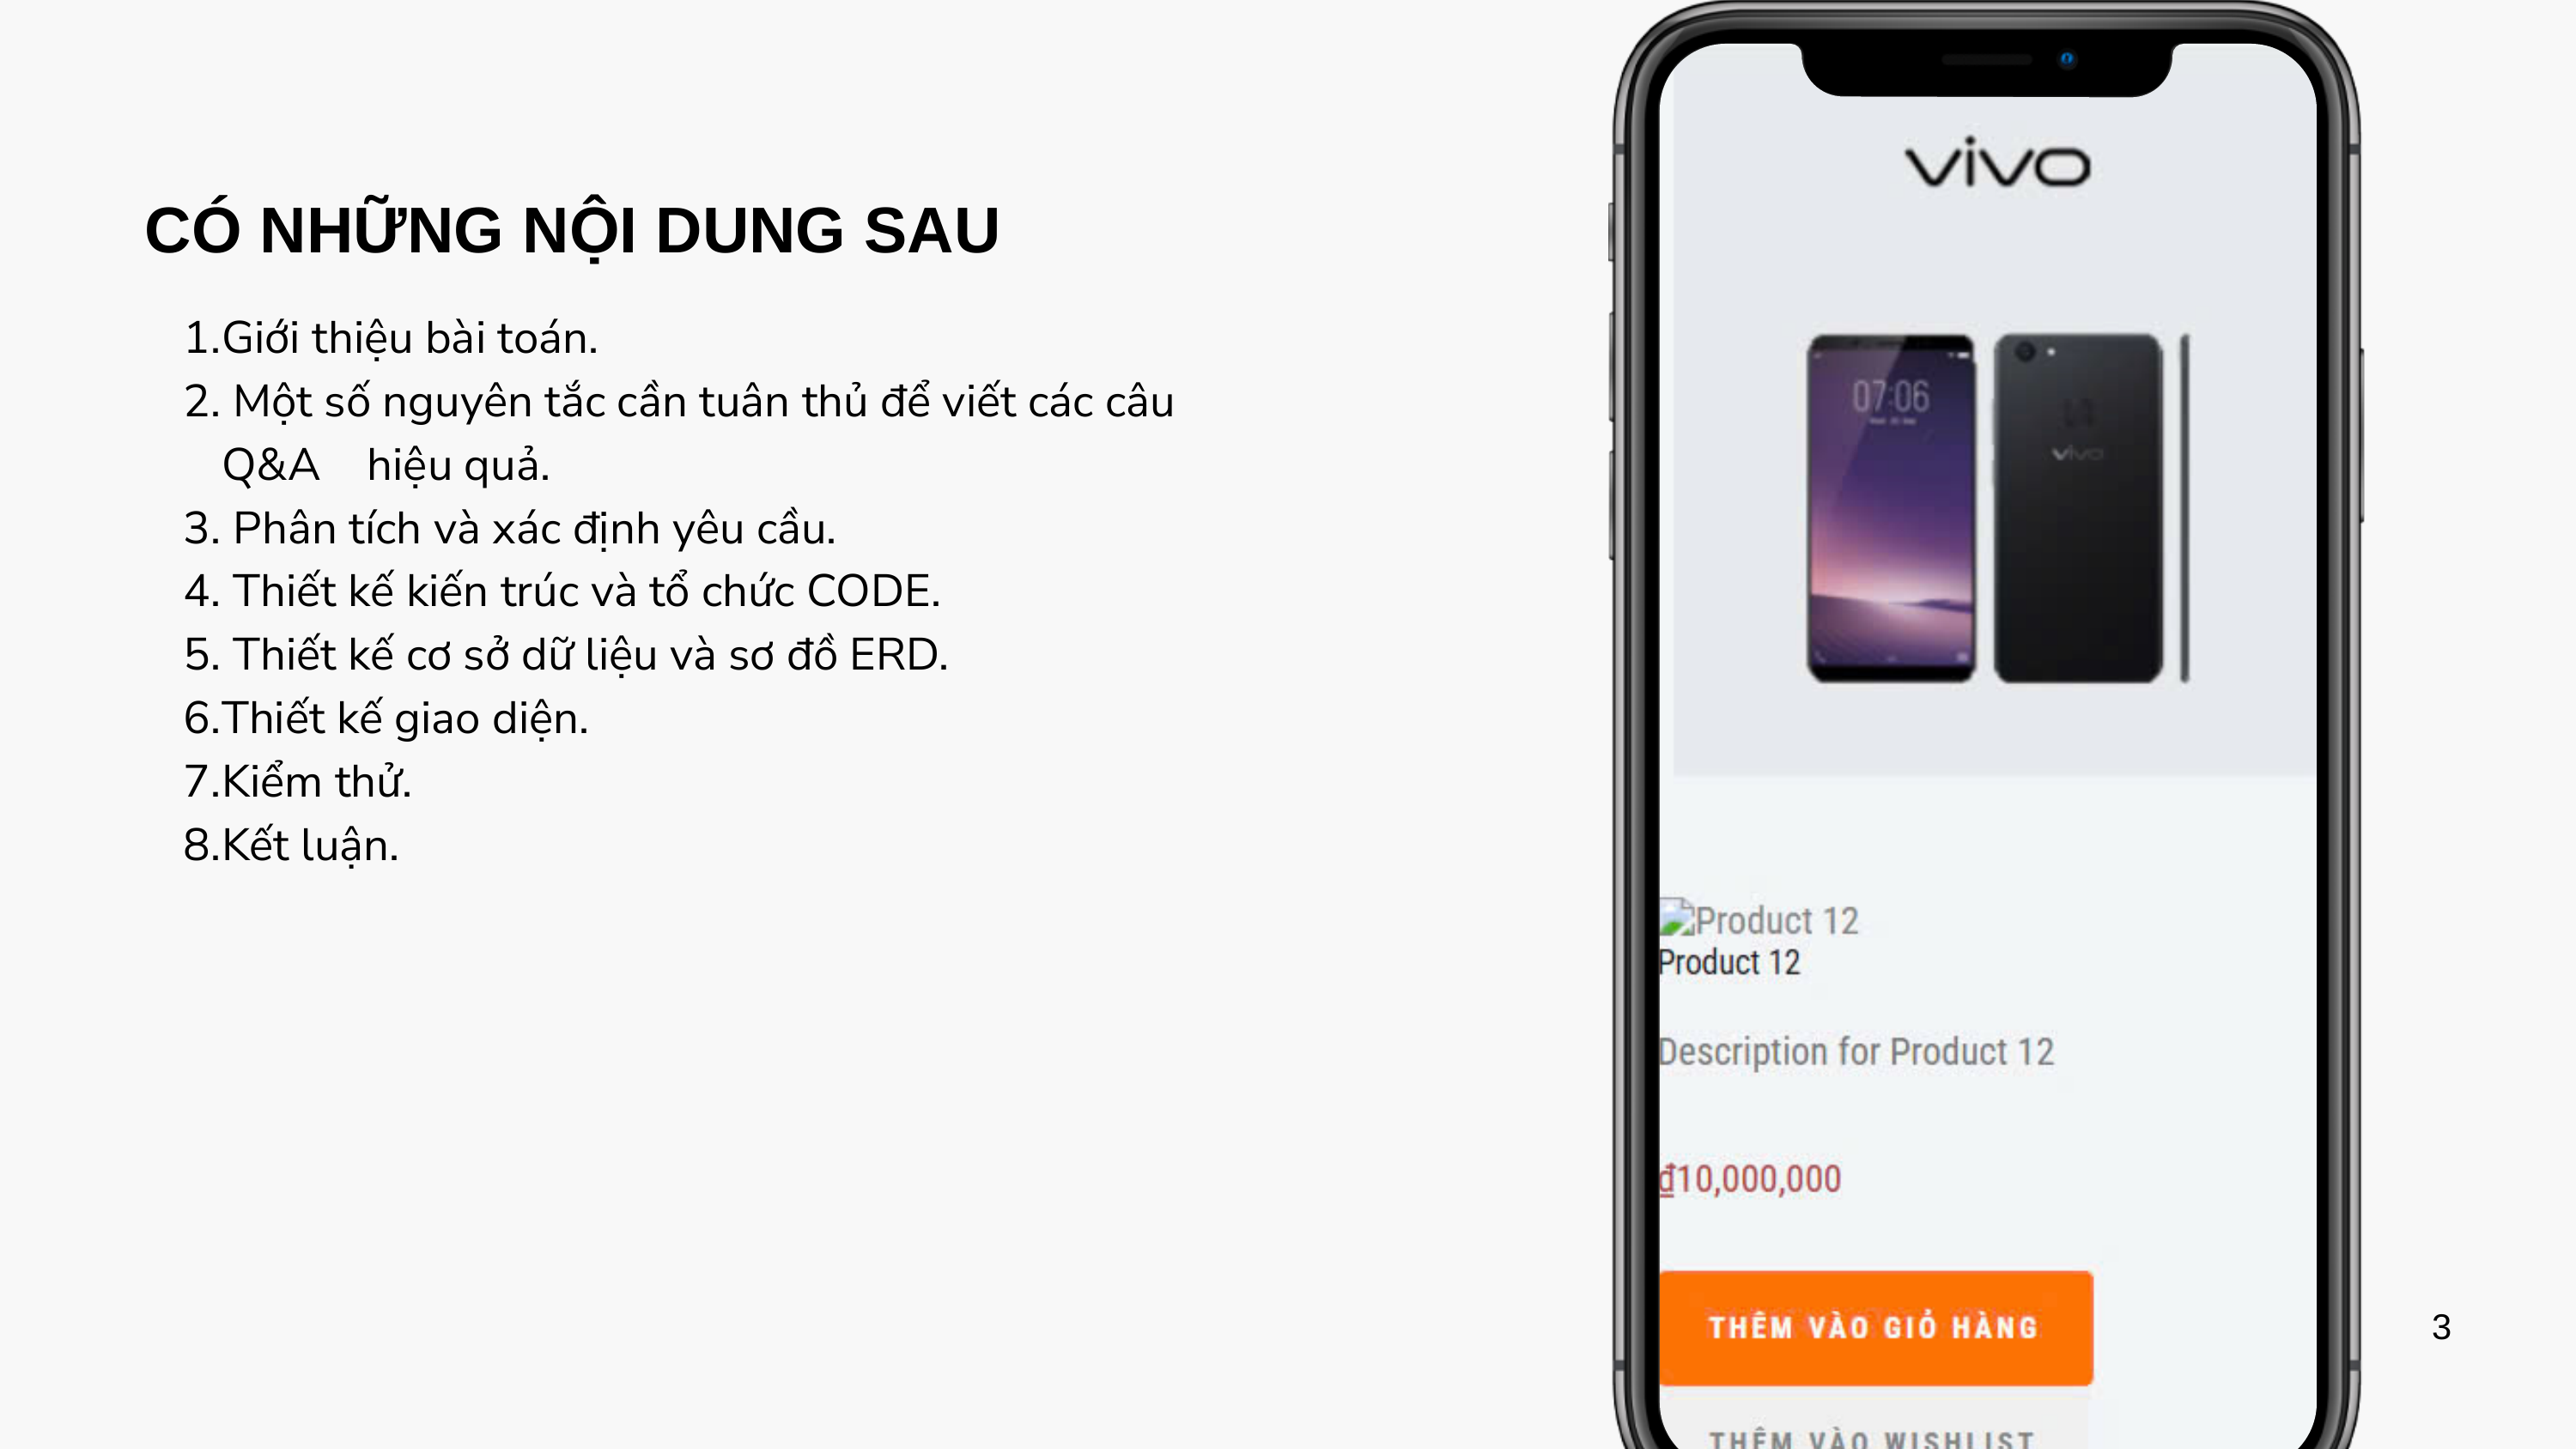

CÓ NHỮNG NỘI DUNG SAU
Giới thiệu bài toán.
 Một số nguyên tắc cần tuân thủ để viết các câu Q&A    hiệu quả.
 Phân tích và xác định yêu cầu.
 Thiết kế kiến trúc và tổ chức CODE.
 Thiết kế cơ sở dữ liệu và sơ đồ ERD.
Thiết kế giao diện.
Kiểm thử.
Kết luận.

3